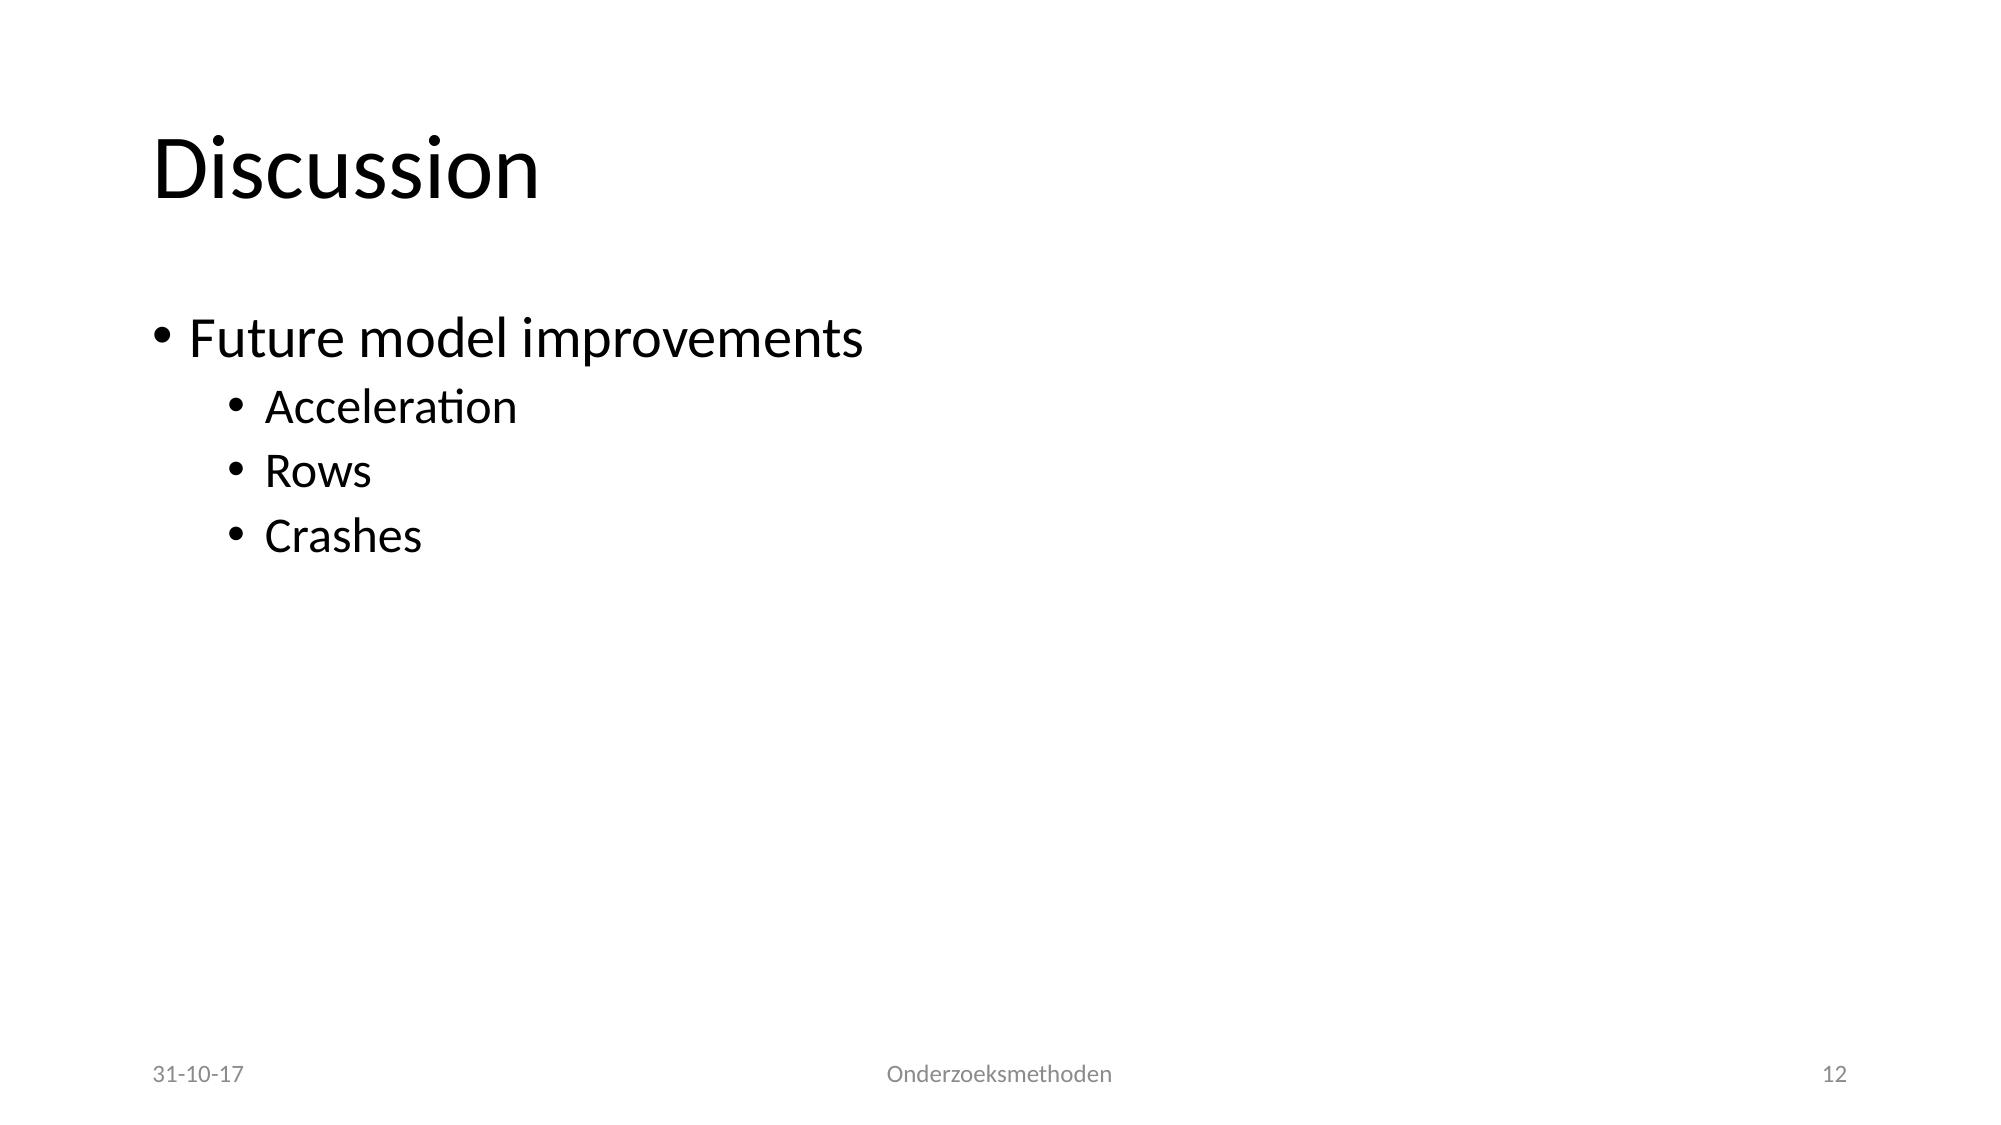

# Discussion
Future model improvements
Acceleration
Rows
Crashes

31-10-17
Onderzoeksmethoden
12